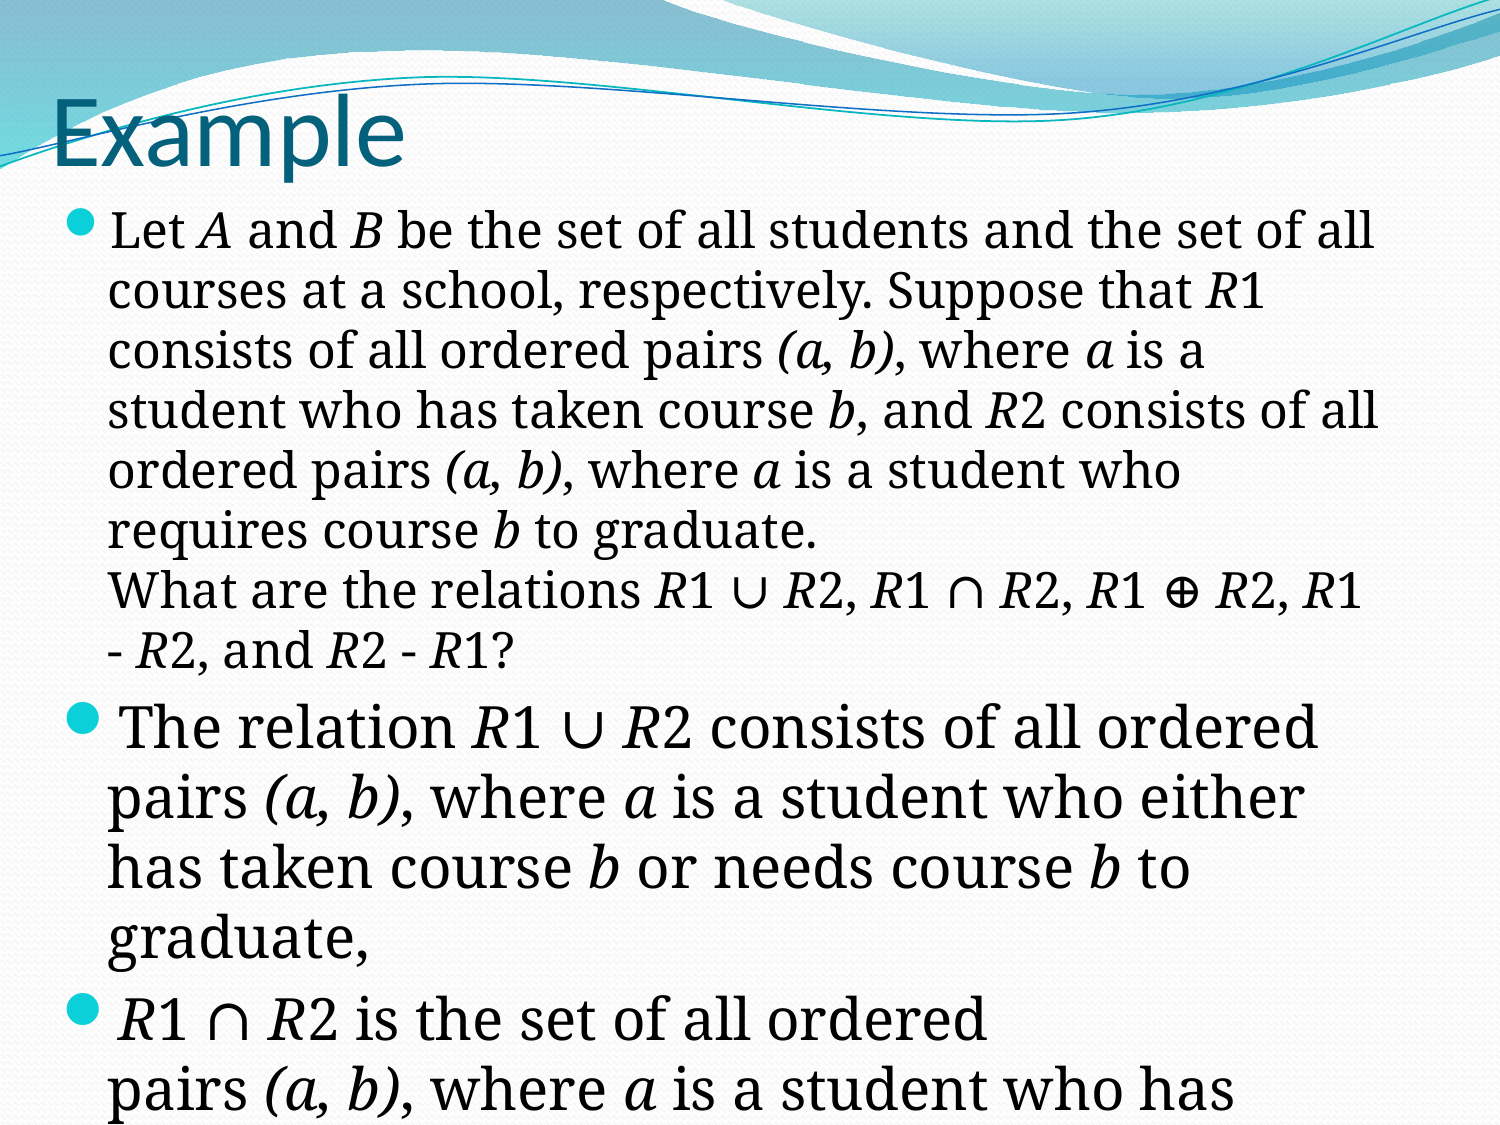

# Example
Let A and B be the set of all students and the set of all courses at a school, respectively. Suppose that R1 consists of all ordered pairs (a, b), where a is a student who has taken course b, and R2 consists of all ordered pairs (a, b), where a is a student who requires course b to graduate.
What are the relations R1 ∪ R2, R1 ∩ R2, R1 ⊕ R2, R1 - R2, and R2 - R1?
The relation R1 ∪ R2 consists of all ordered pairs (a, b), where a is a student who either has taken course b or needs course b to graduate,
R1 ∩ R2 is the set of all ordered
pairs (a, b), where a is a student who has taken course b and needs this course to graduate.